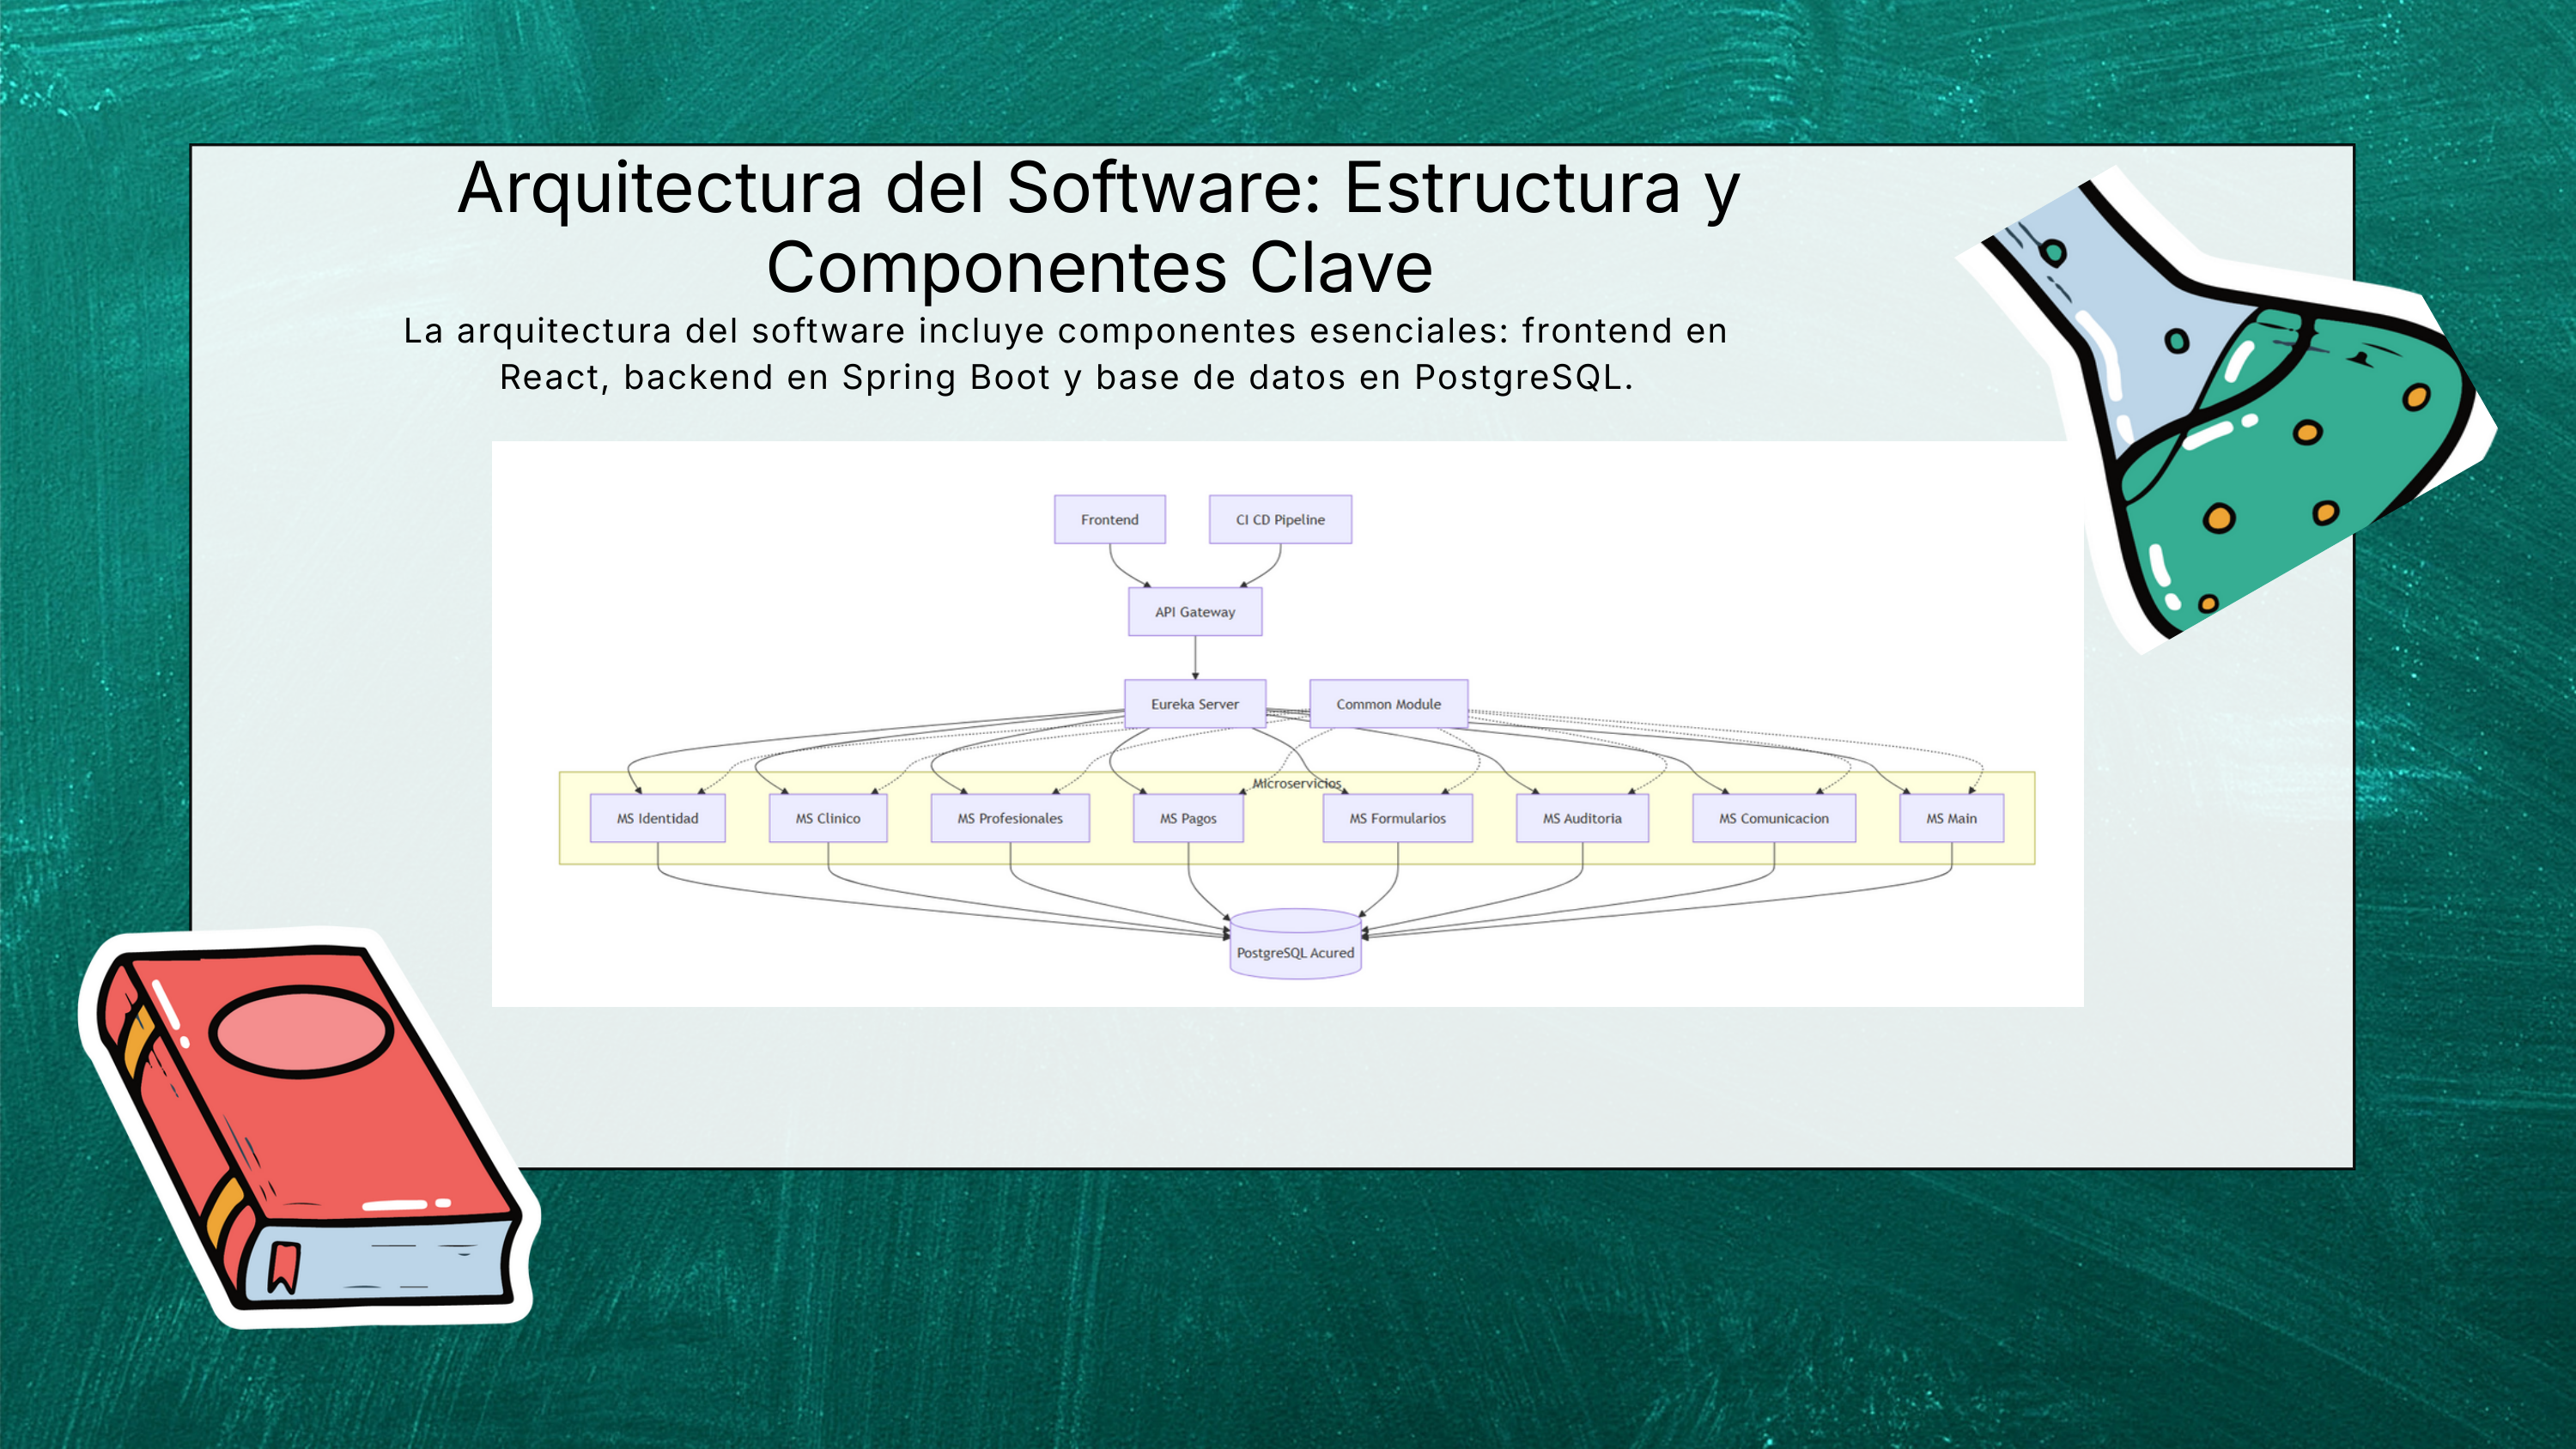

Arquitectura del Software: Estructura y Componentes Clave
La arquitectura del software incluye componentes esenciales: frontend en React, backend en Spring Boot y base de datos en PostgreSQL.